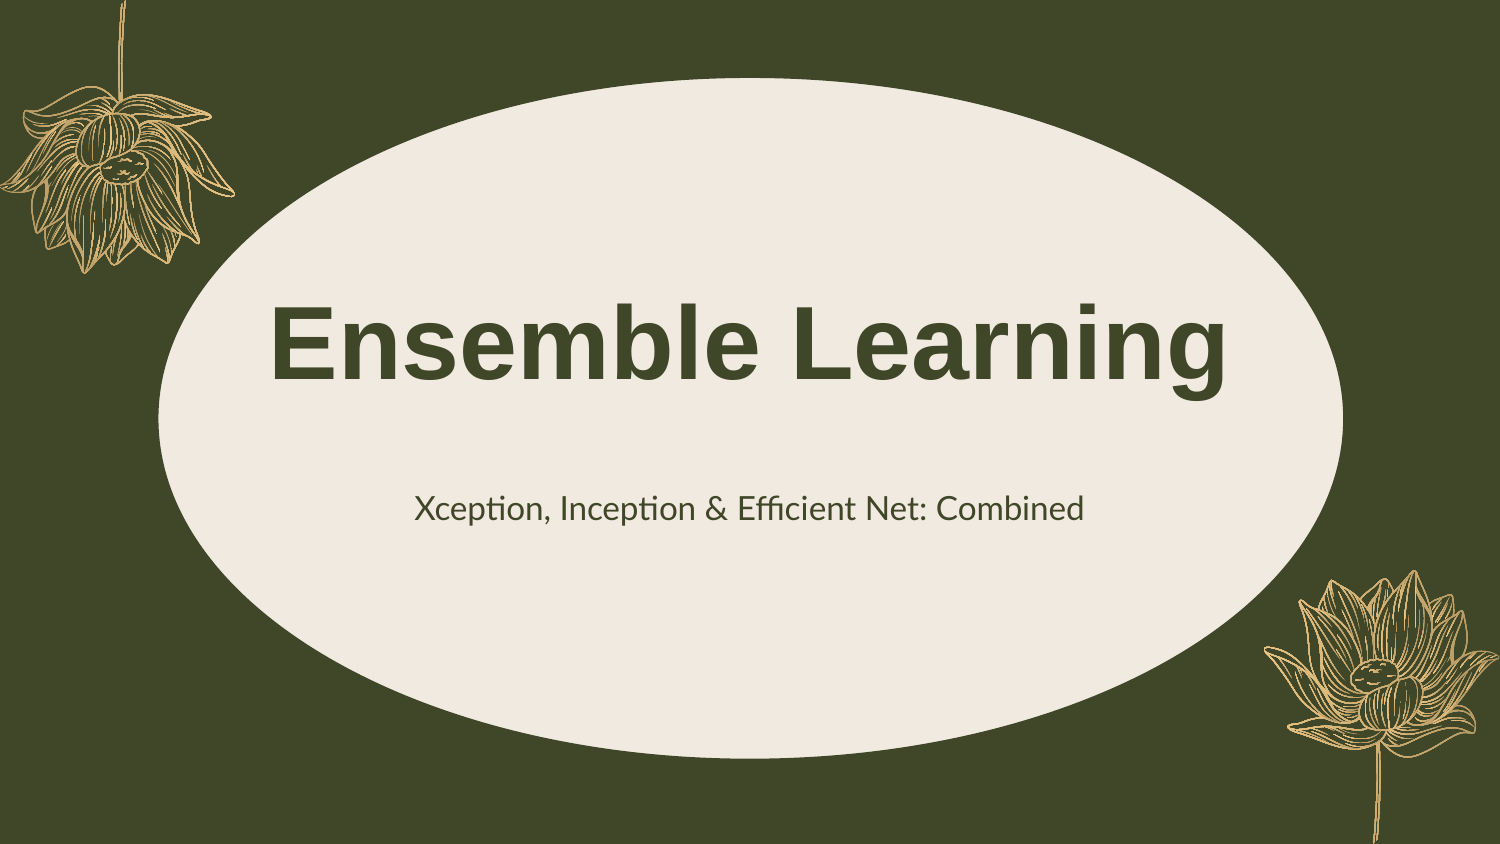

# Ensemble Learning
EXPERIMENTS
Xception, Inception & Efficient Net: Combined